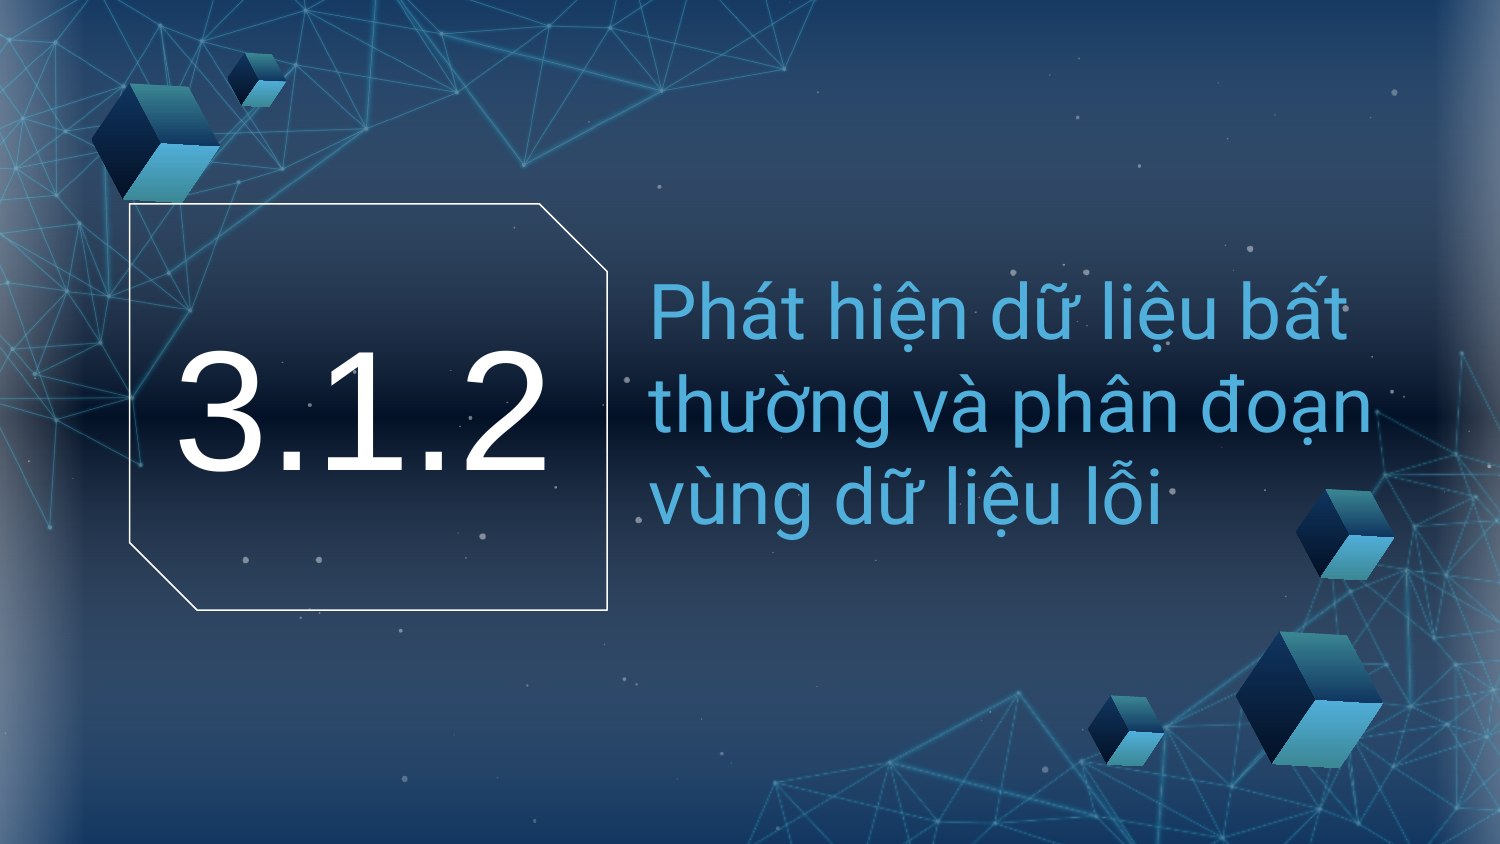

# Phát hiện dữ liệu bất thường và phân đoạn vùng dữ liệu lỗi
3.1.2